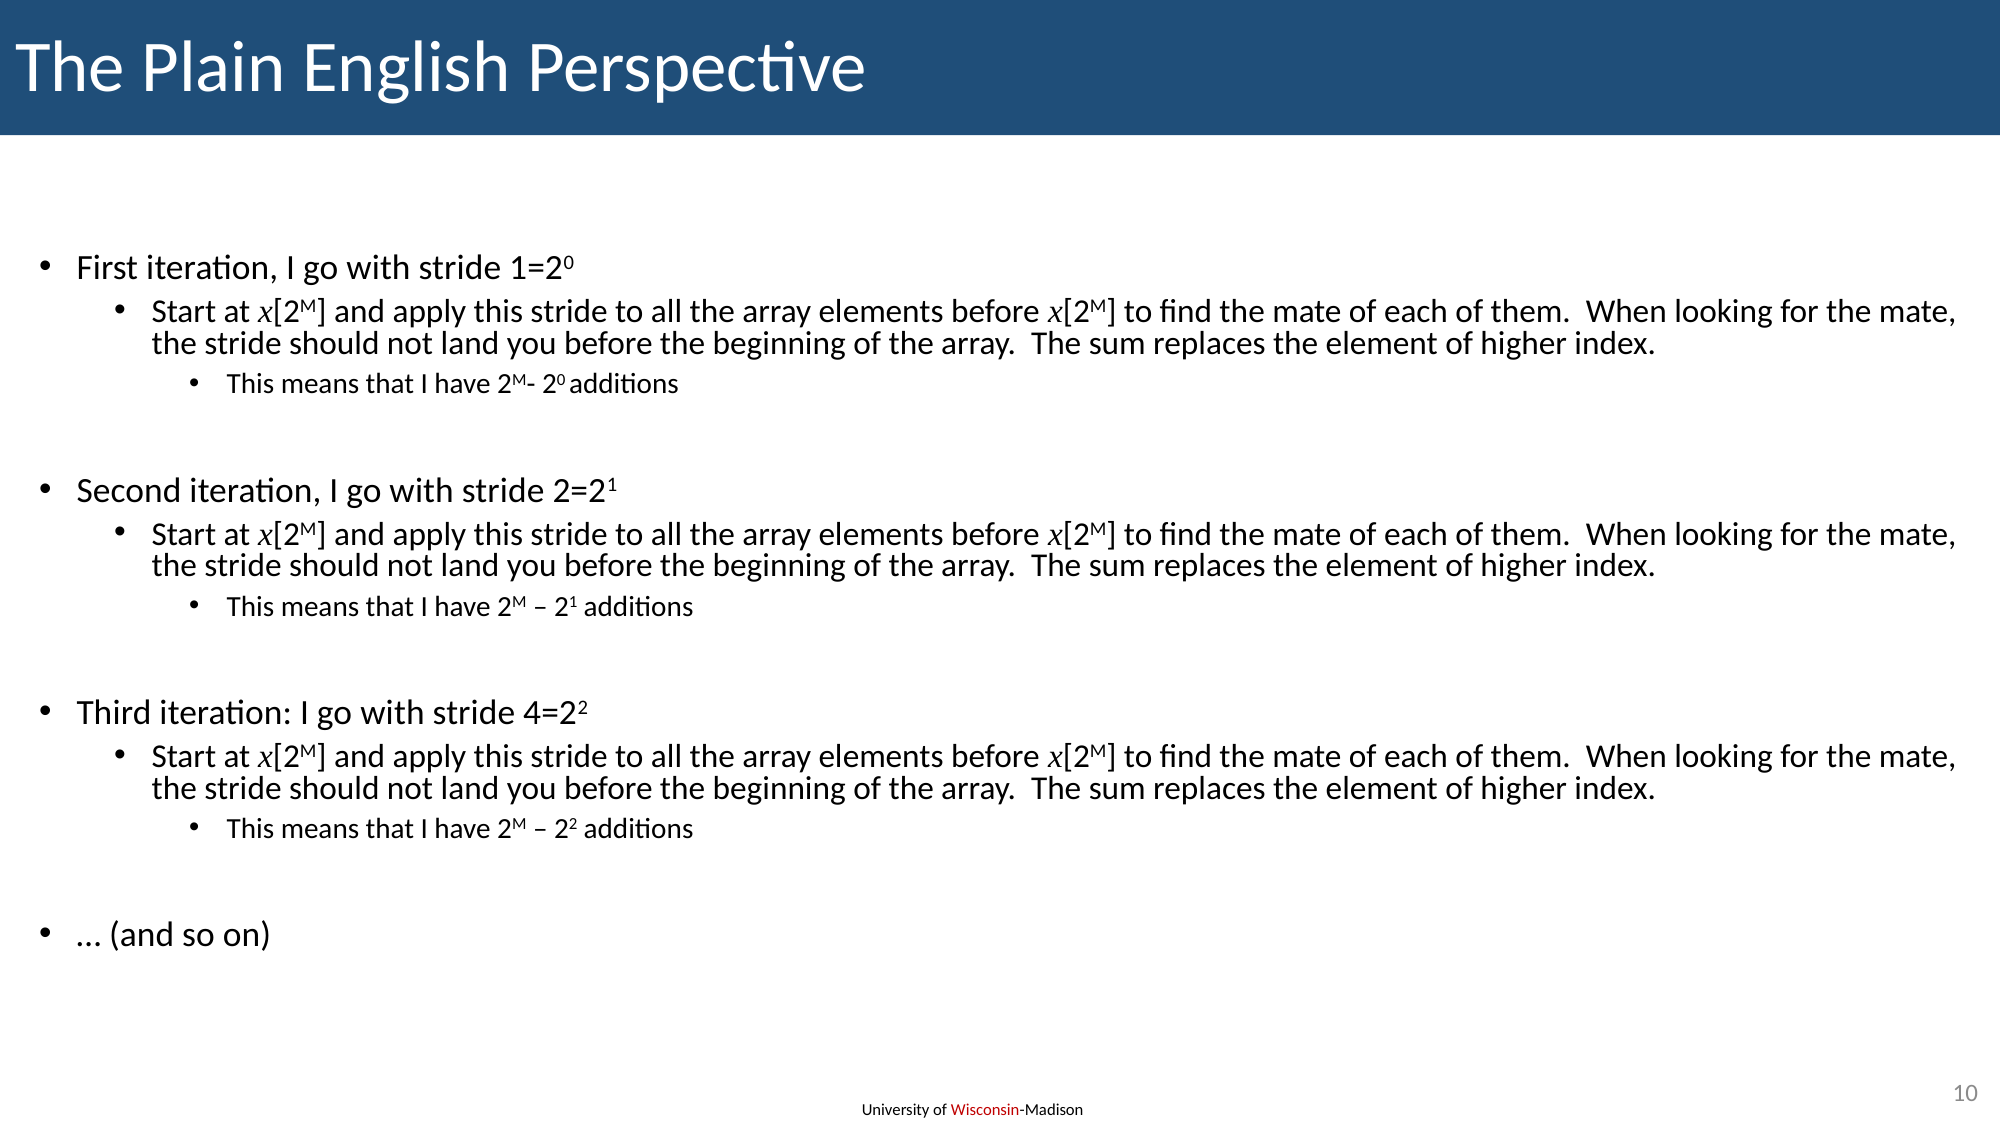

# The Plain English Perspective
First iteration, I go with stride 1=20
Start at x[2M] and apply this stride to all the array elements before x[2M] to find the mate of each of them.  When looking for the mate, the stride should not land you before the beginning of the array.  The sum replaces the element of higher index.
This means that I have 2M- 20 additions

Second iteration, I go with stride 2=21
Start at x[2M] and apply this stride to all the array elements before x[2M] to find the mate of each of them.  When looking for the mate, the stride should not land you before the beginning of the array.  The sum replaces the element of higher index.
This means that I have 2M – 21 additions

Third iteration: I go with stride 4=22
Start at x[2M] and apply this stride to all the array elements before x[2M] to find the mate of each of them.  When looking for the mate, the stride should not land you before the beginning of the array.  The sum replaces the element of higher index.
This means that I have 2M – 22 additions

… (and so on)
10